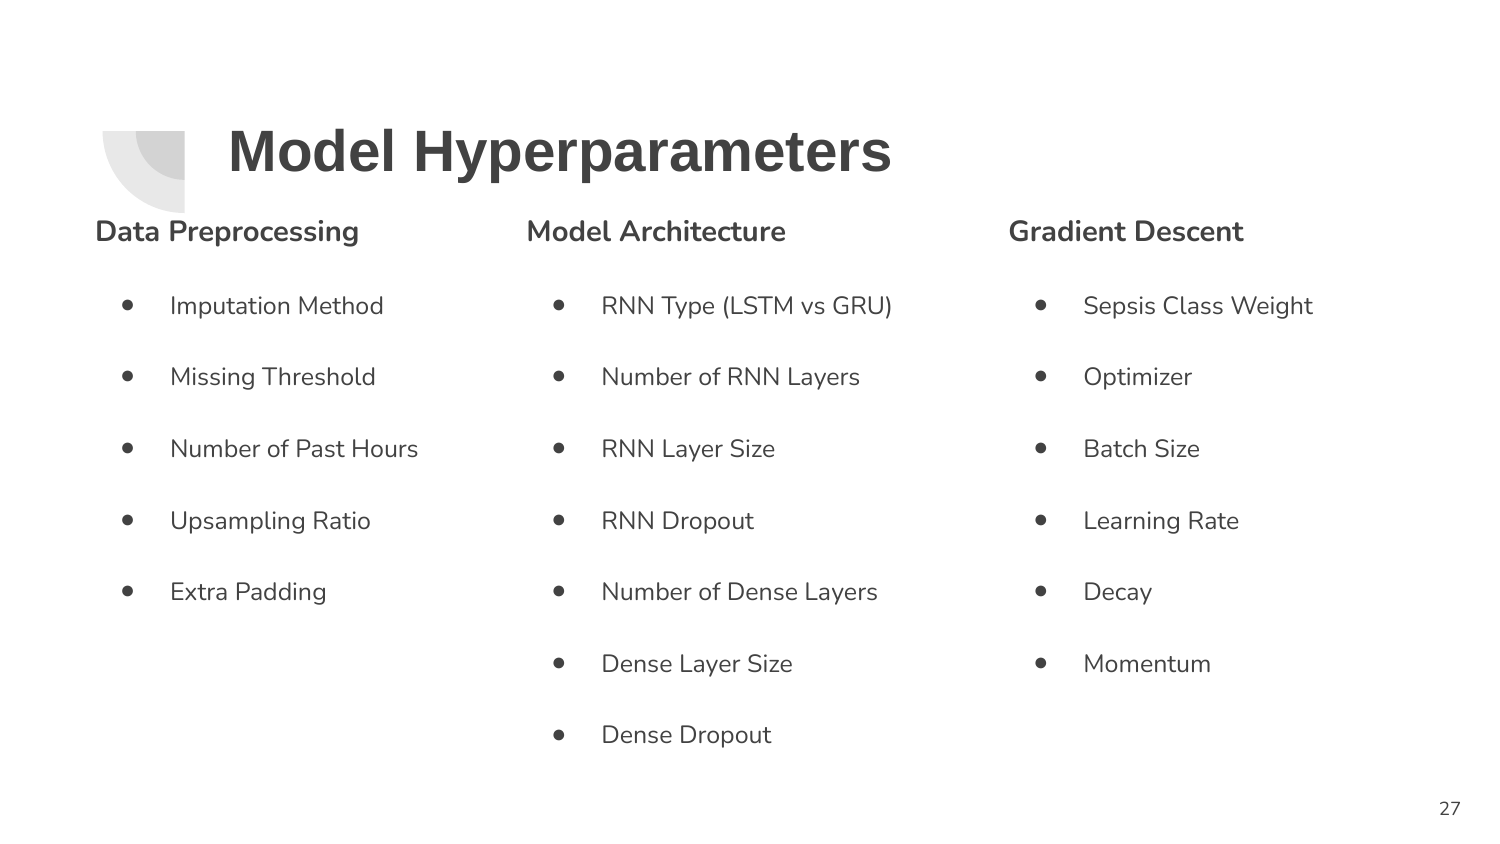

# Model Hyperparameters
Data Preprocessing
Imputation Method
Missing Threshold
Number of Past Hours
Upsampling Ratio
Extra Padding
Model Architecture
RNN Type (LSTM vs GRU)
Number of RNN Layers
RNN Layer Size
RNN Dropout
Number of Dense Layers
Dense Layer Size
Dense Dropout
Gradient Descent
Sepsis Class Weight
Optimizer
Batch Size
Learning Rate
Decay
Momentum

27